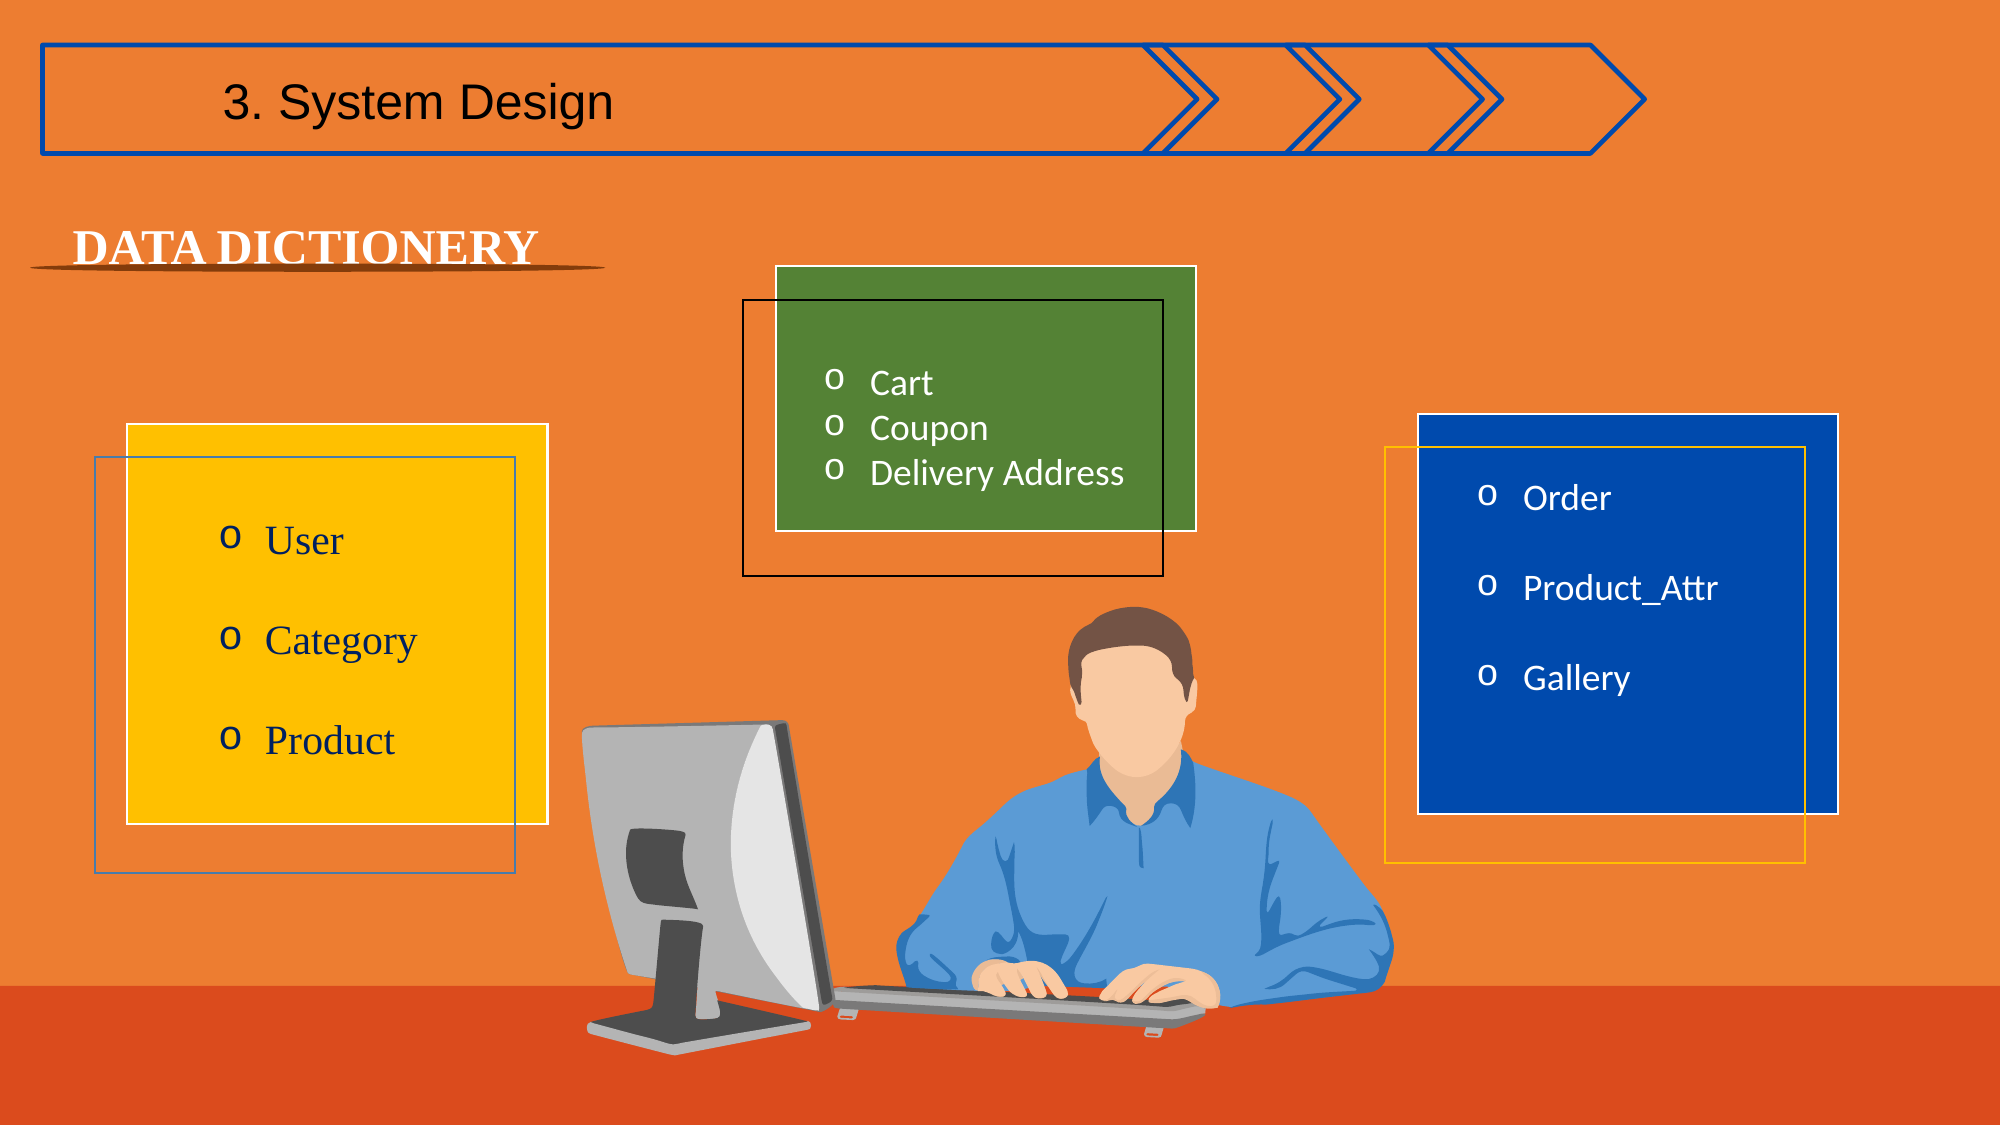

3. System Design
DATA DICTIONERY

Cart
Coupon
Delivery Address
Order

Product_Attr

Gallery

User

Category

Product